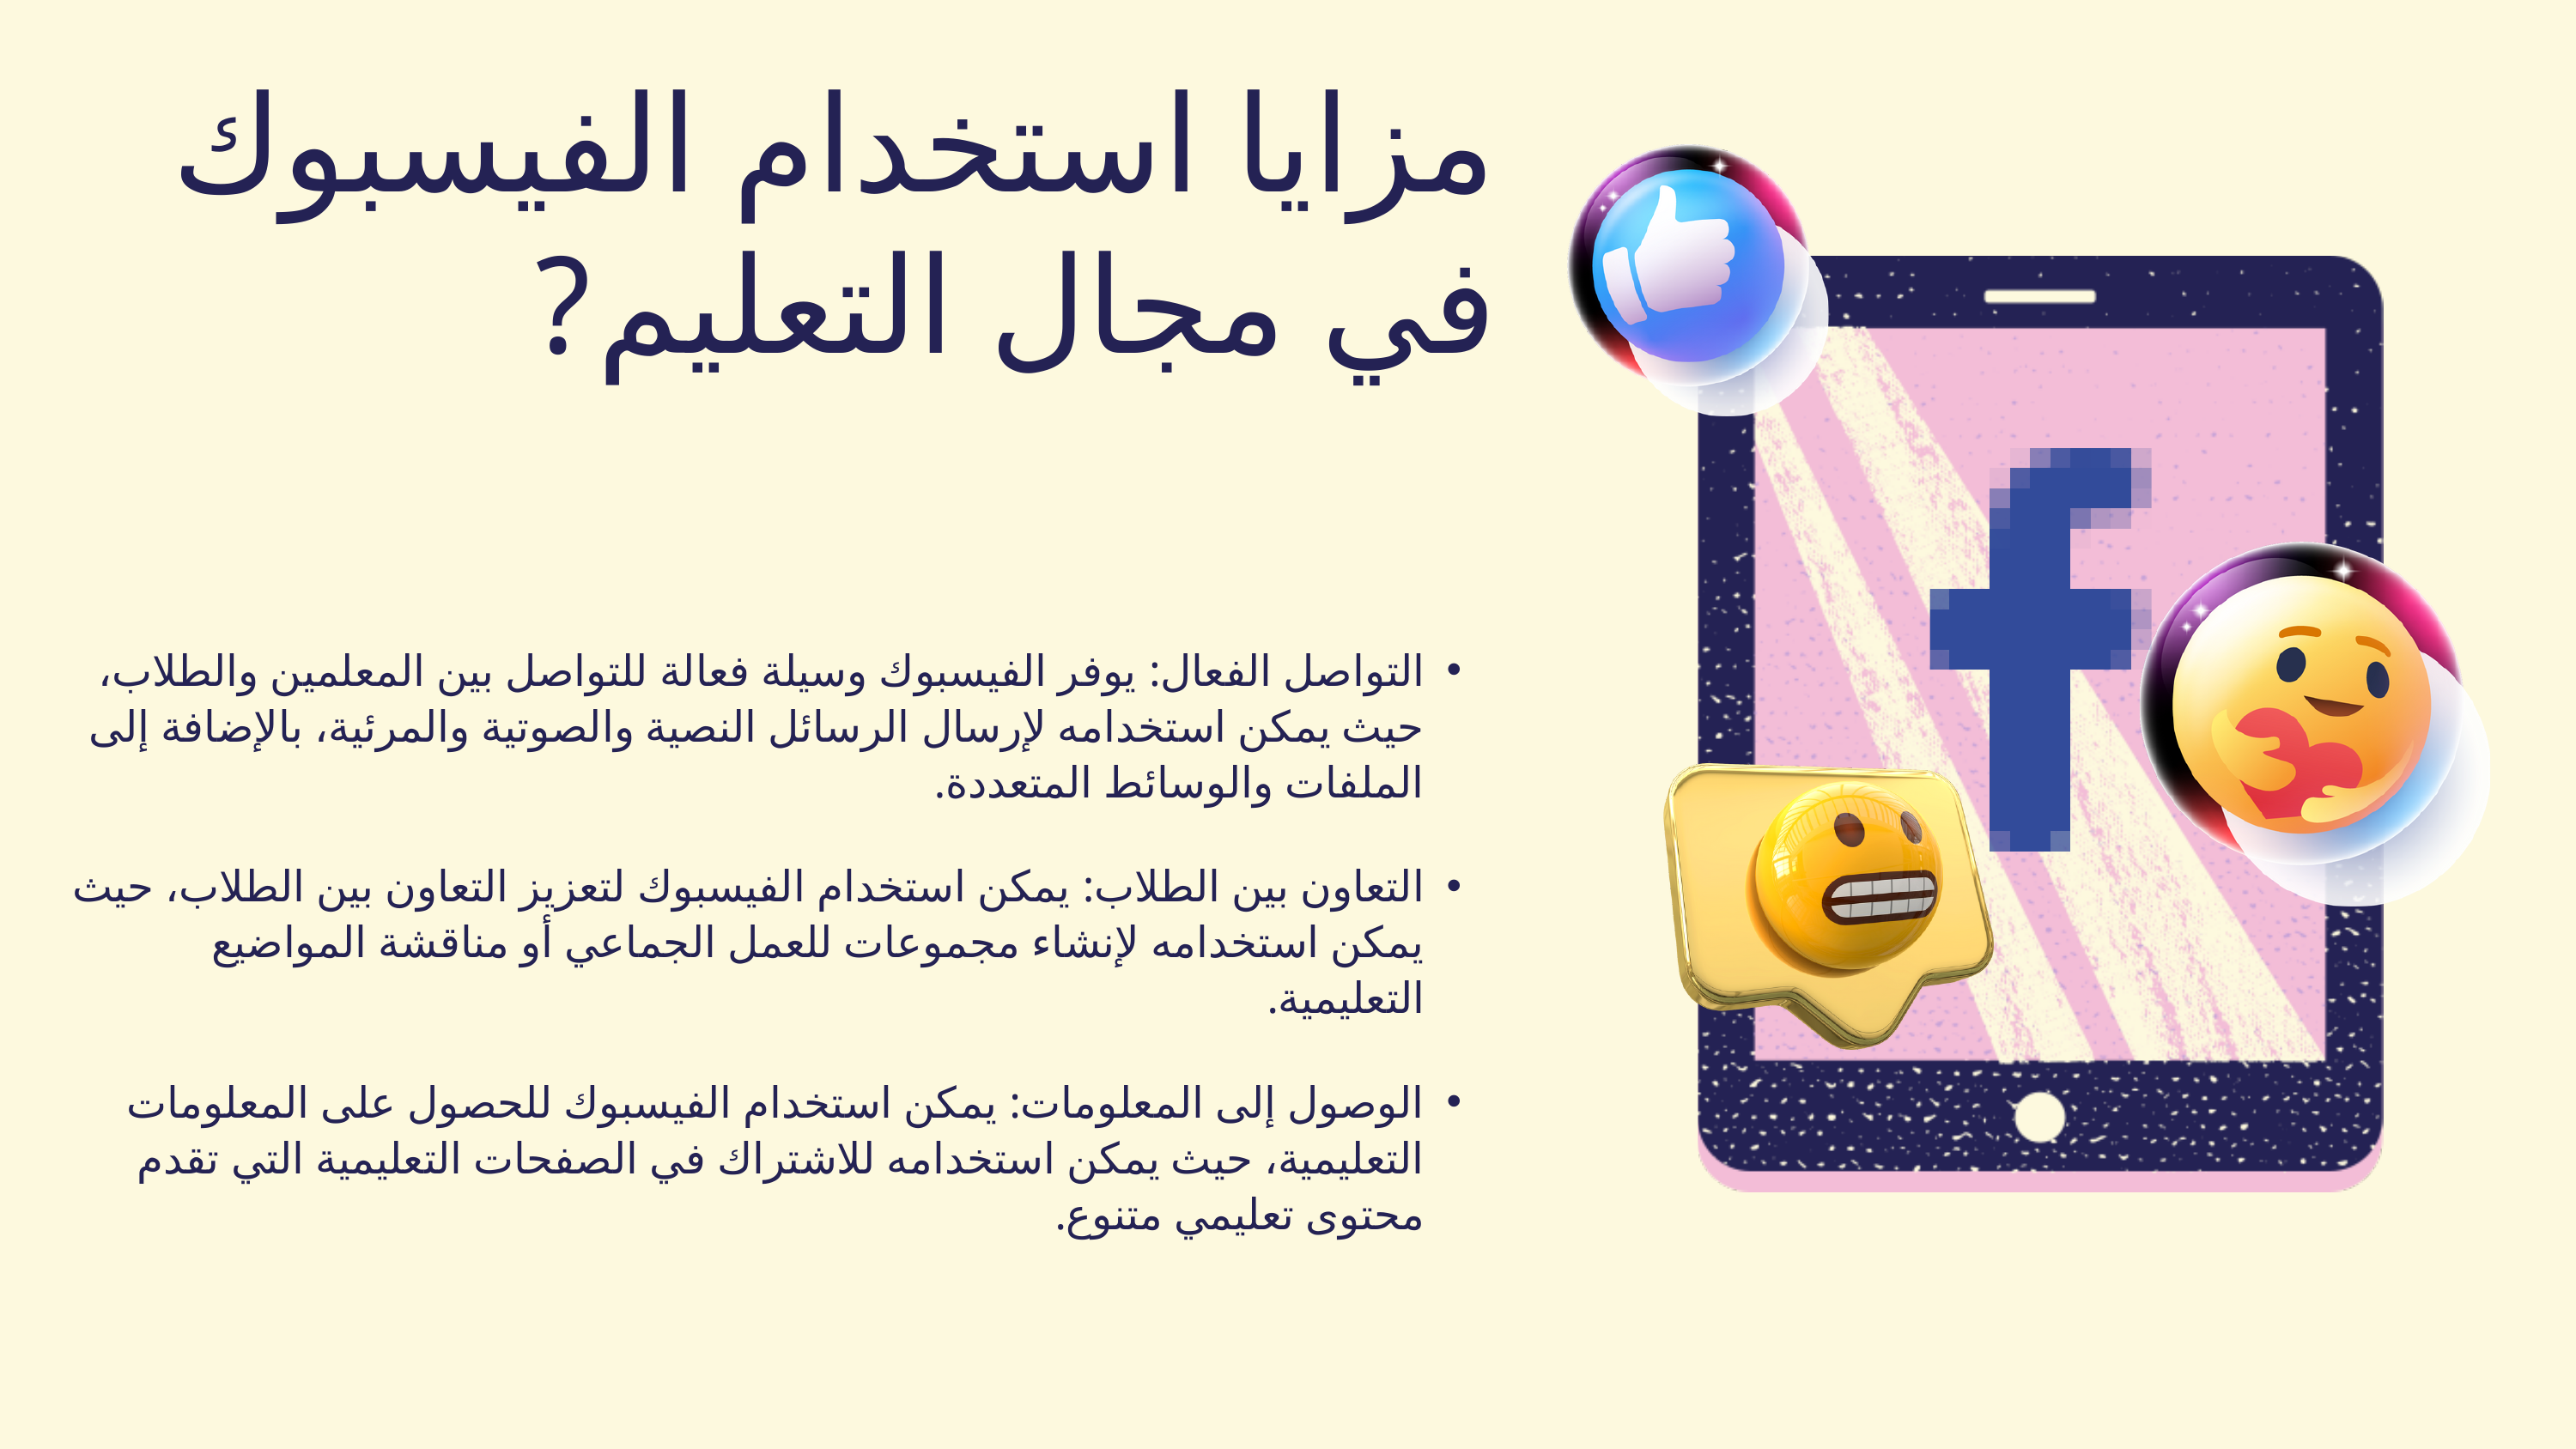

مزايا استخدام الفيسبوك في مجال التعليم?

التواصل الفعال: يوفر الفيسبوك وسيلة فعالة للتواصل بين المعلمين والطلاب، حيث يمكن استخدامه لإرسال الرسائل النصية والصوتية والمرئية، بالإضافة إلى الملفات والوسائط المتعددة.

التعاون بين الطلاب: يمكن استخدام الفيسبوك لتعزيز التعاون بين الطلاب، حيث يمكن استخدامه لإنشاء مجموعات للعمل الجماعي أو مناقشة المواضيع التعليمية.

الوصول إلى المعلومات: يمكن استخدام الفيسبوك للحصول على المعلومات التعليمية، حيث يمكن استخدامه للاشتراك في الصفحات التعليمية التي تقدم محتوى تعليمي متنوع.